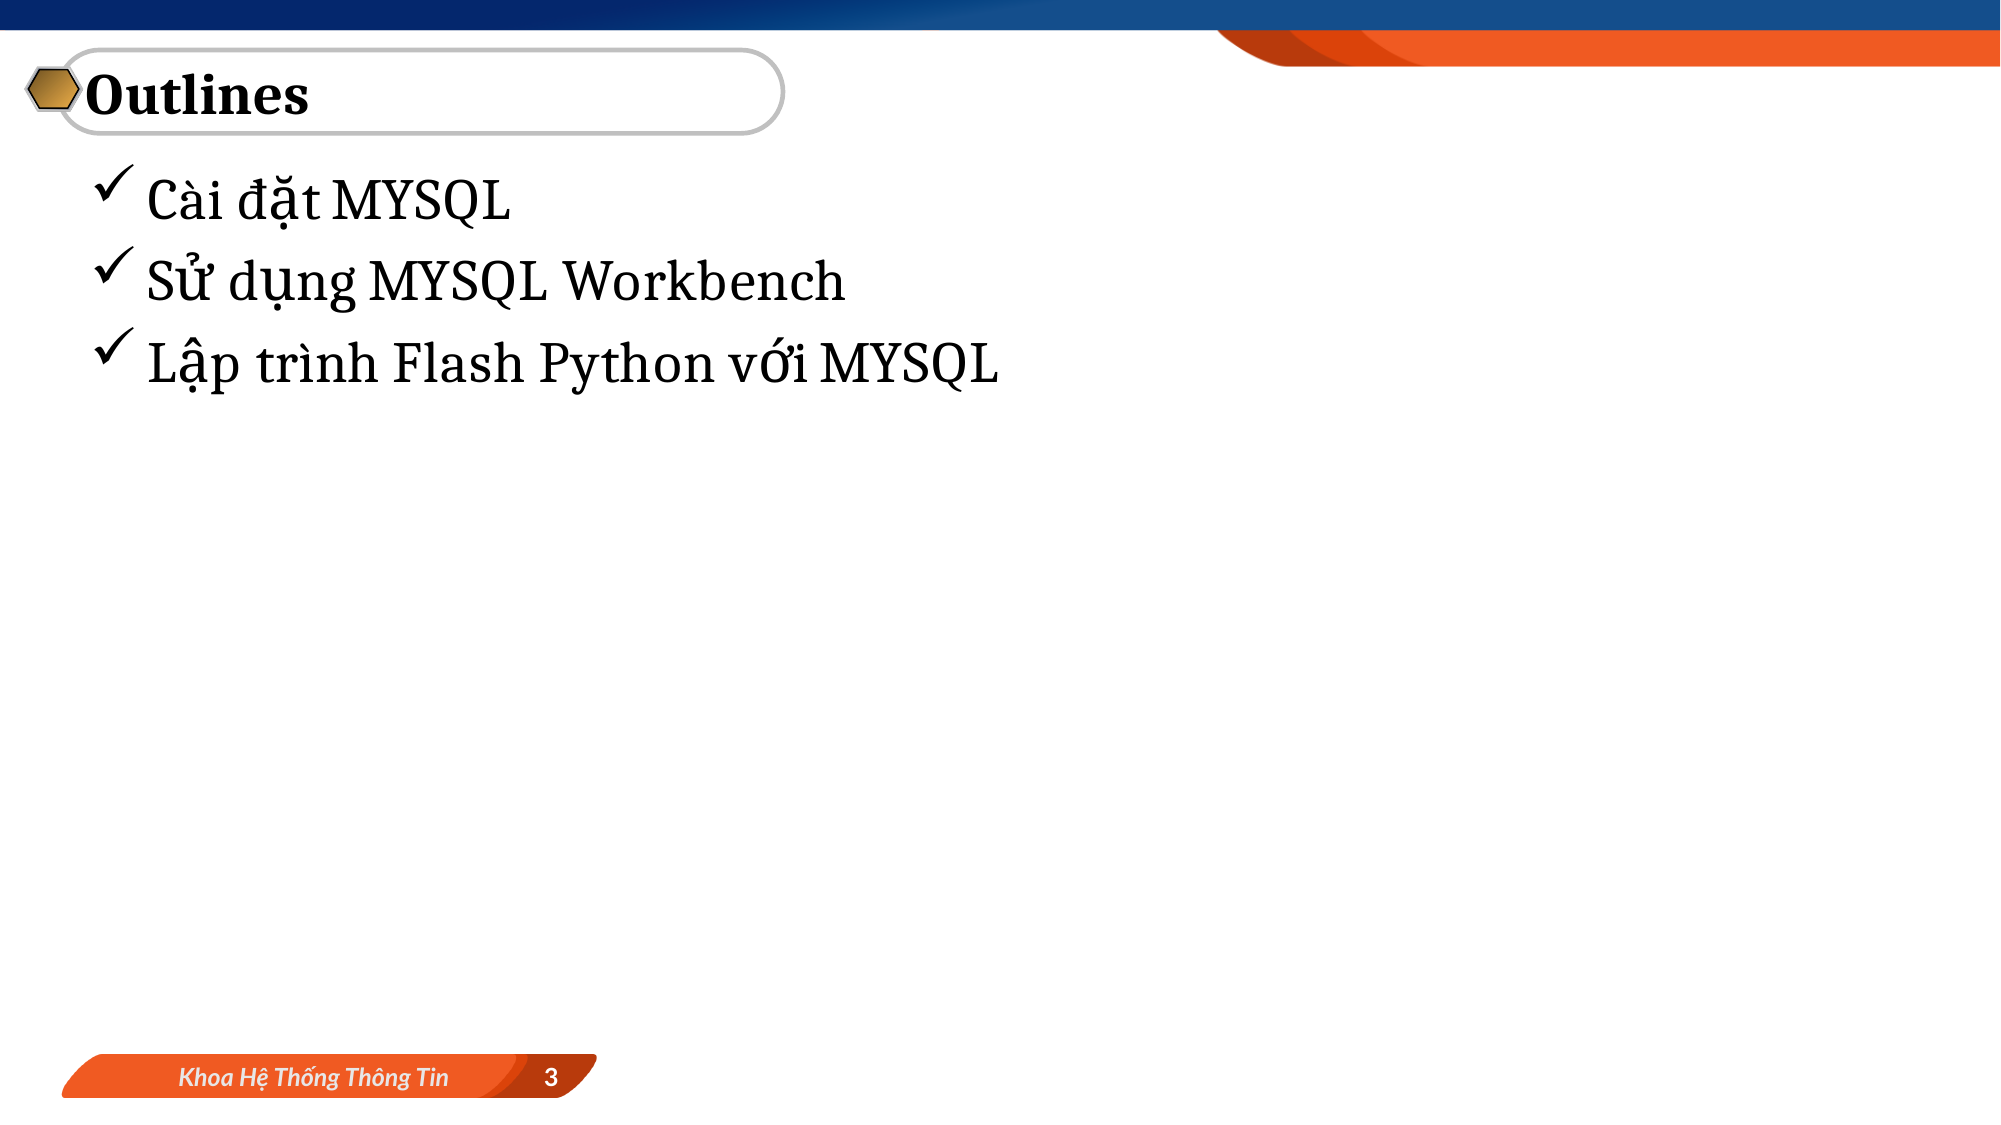

Outlines

Cài đặt MYSQL
Sử dụng MYSQL Workbench
Lập trình Flash Python với MYSQL
3
Khoa Hệ Thống Thông Tin